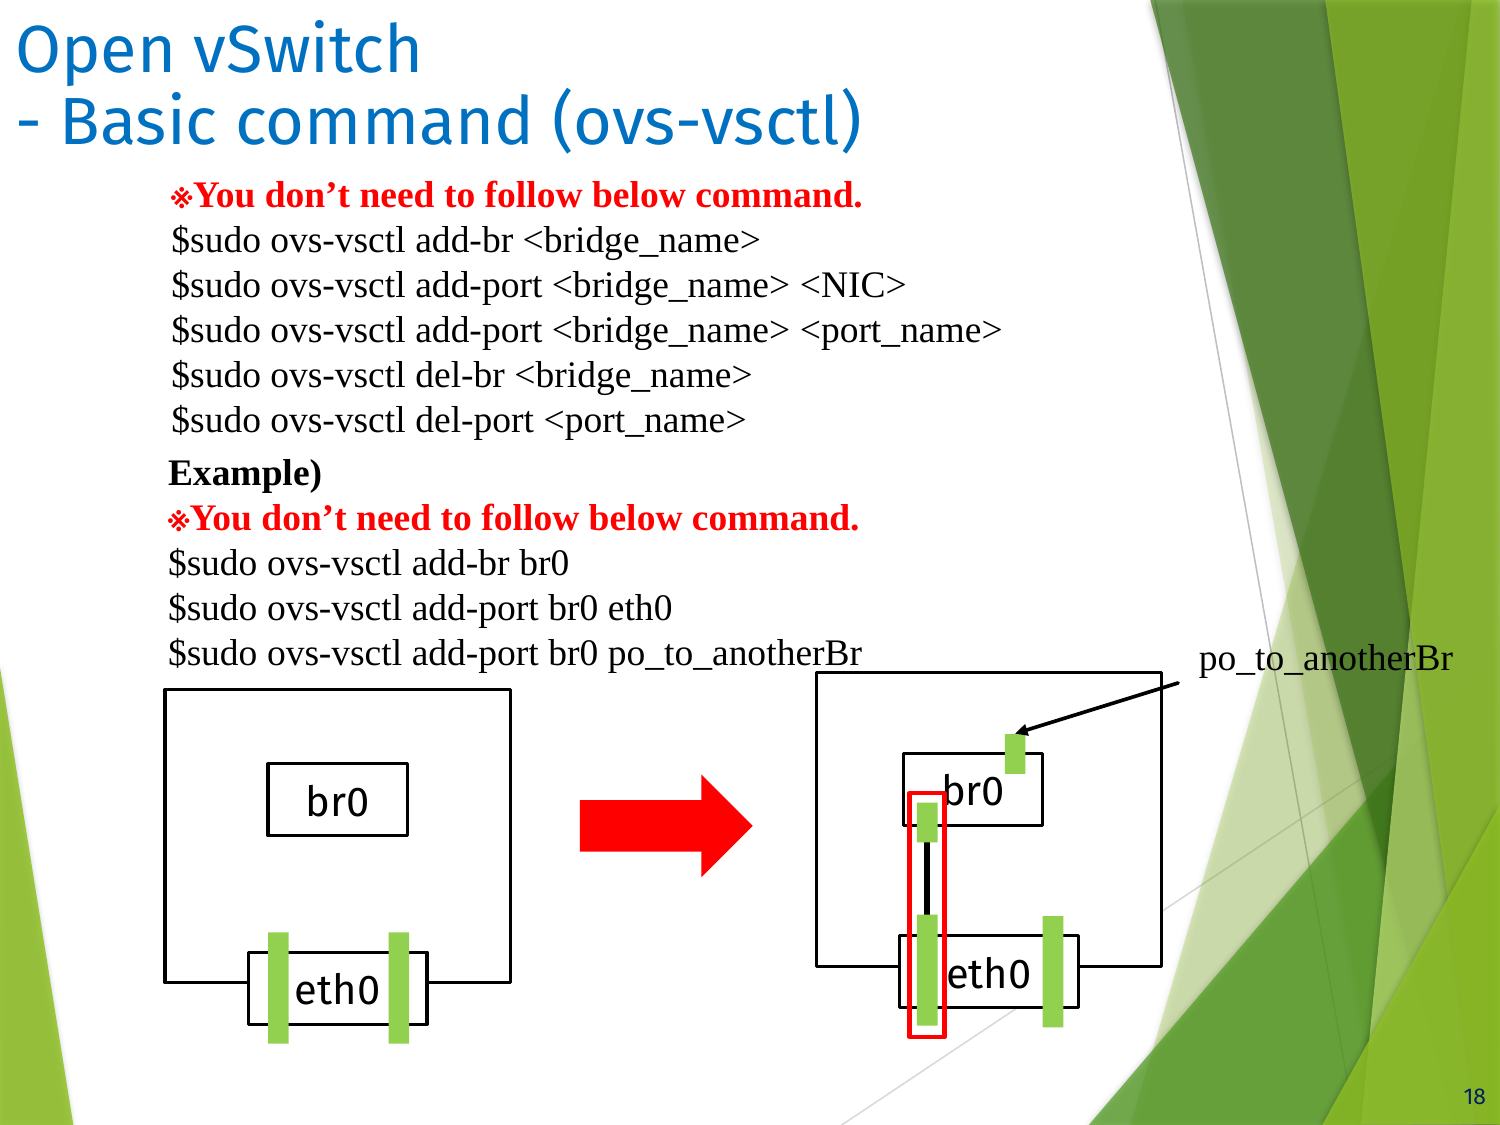

Open vSwitch
- Basic command (ovs-vsctl)
※You don’t need to follow below command.
$sudo ovs-vsctl add-br <bridge_name>
$sudo ovs-vsctl add-port <bridge_name> <NIC>
$sudo ovs-vsctl add-port <bridge_name> <port_name>
$sudo ovs-vsctl del-br <bridge_name>
$sudo ovs-vsctl del-port <port_name>
Example)
※You don’t need to follow below command.
$sudo ovs-vsctl add-br br0
$sudo ovs-vsctl add-port br0 eth0
$sudo ovs-vsctl add-port br0 po_to_anotherBr
po_to_anotherBr

br0
br0

eth0
eth0
18